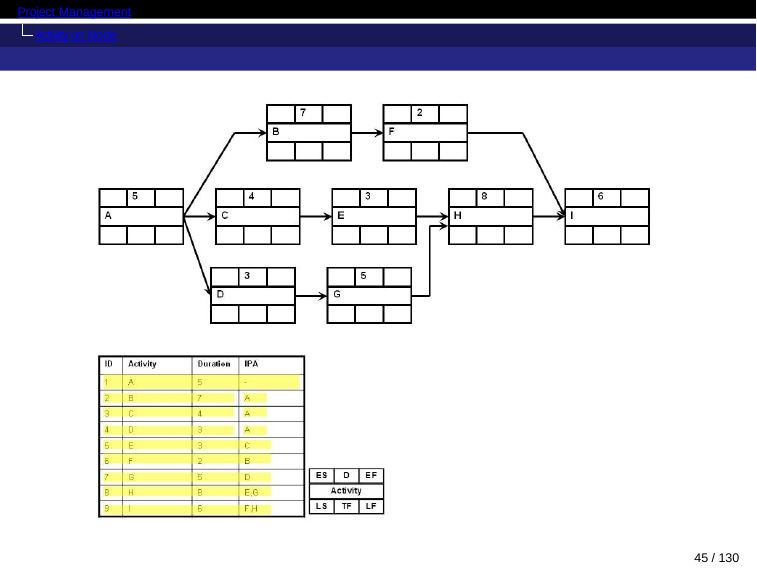

Project Management

Activity on Node

45 / 130